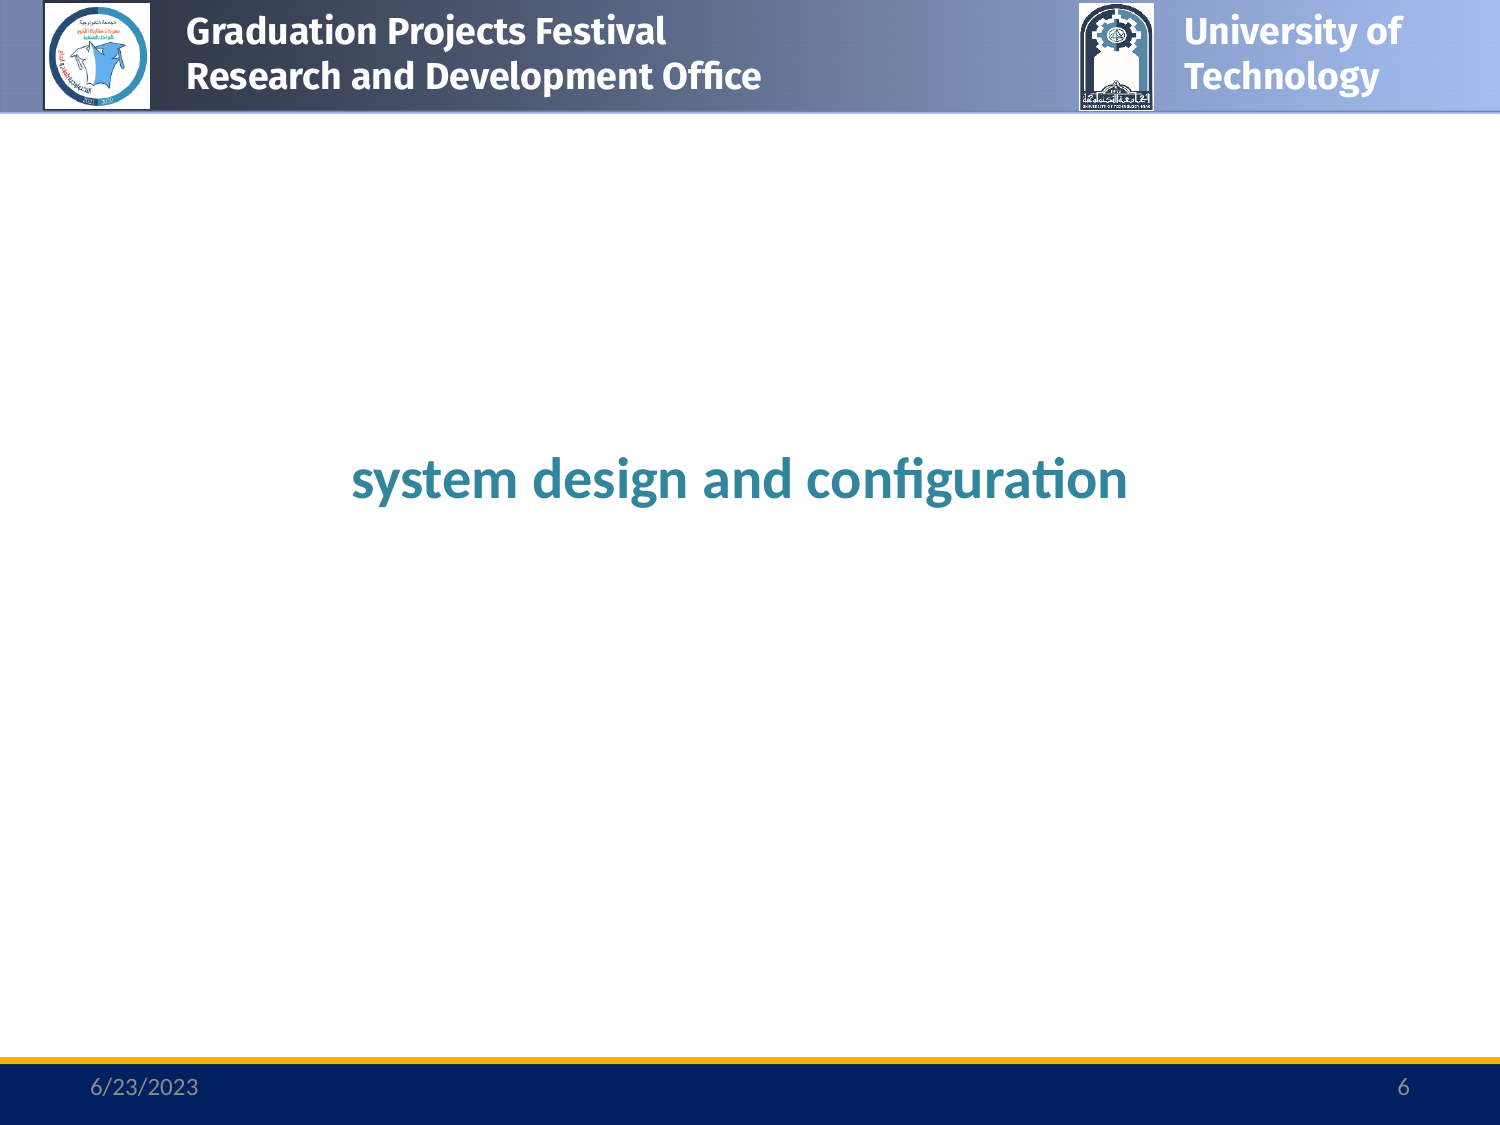

# system design and configuration
6/23/2023

6